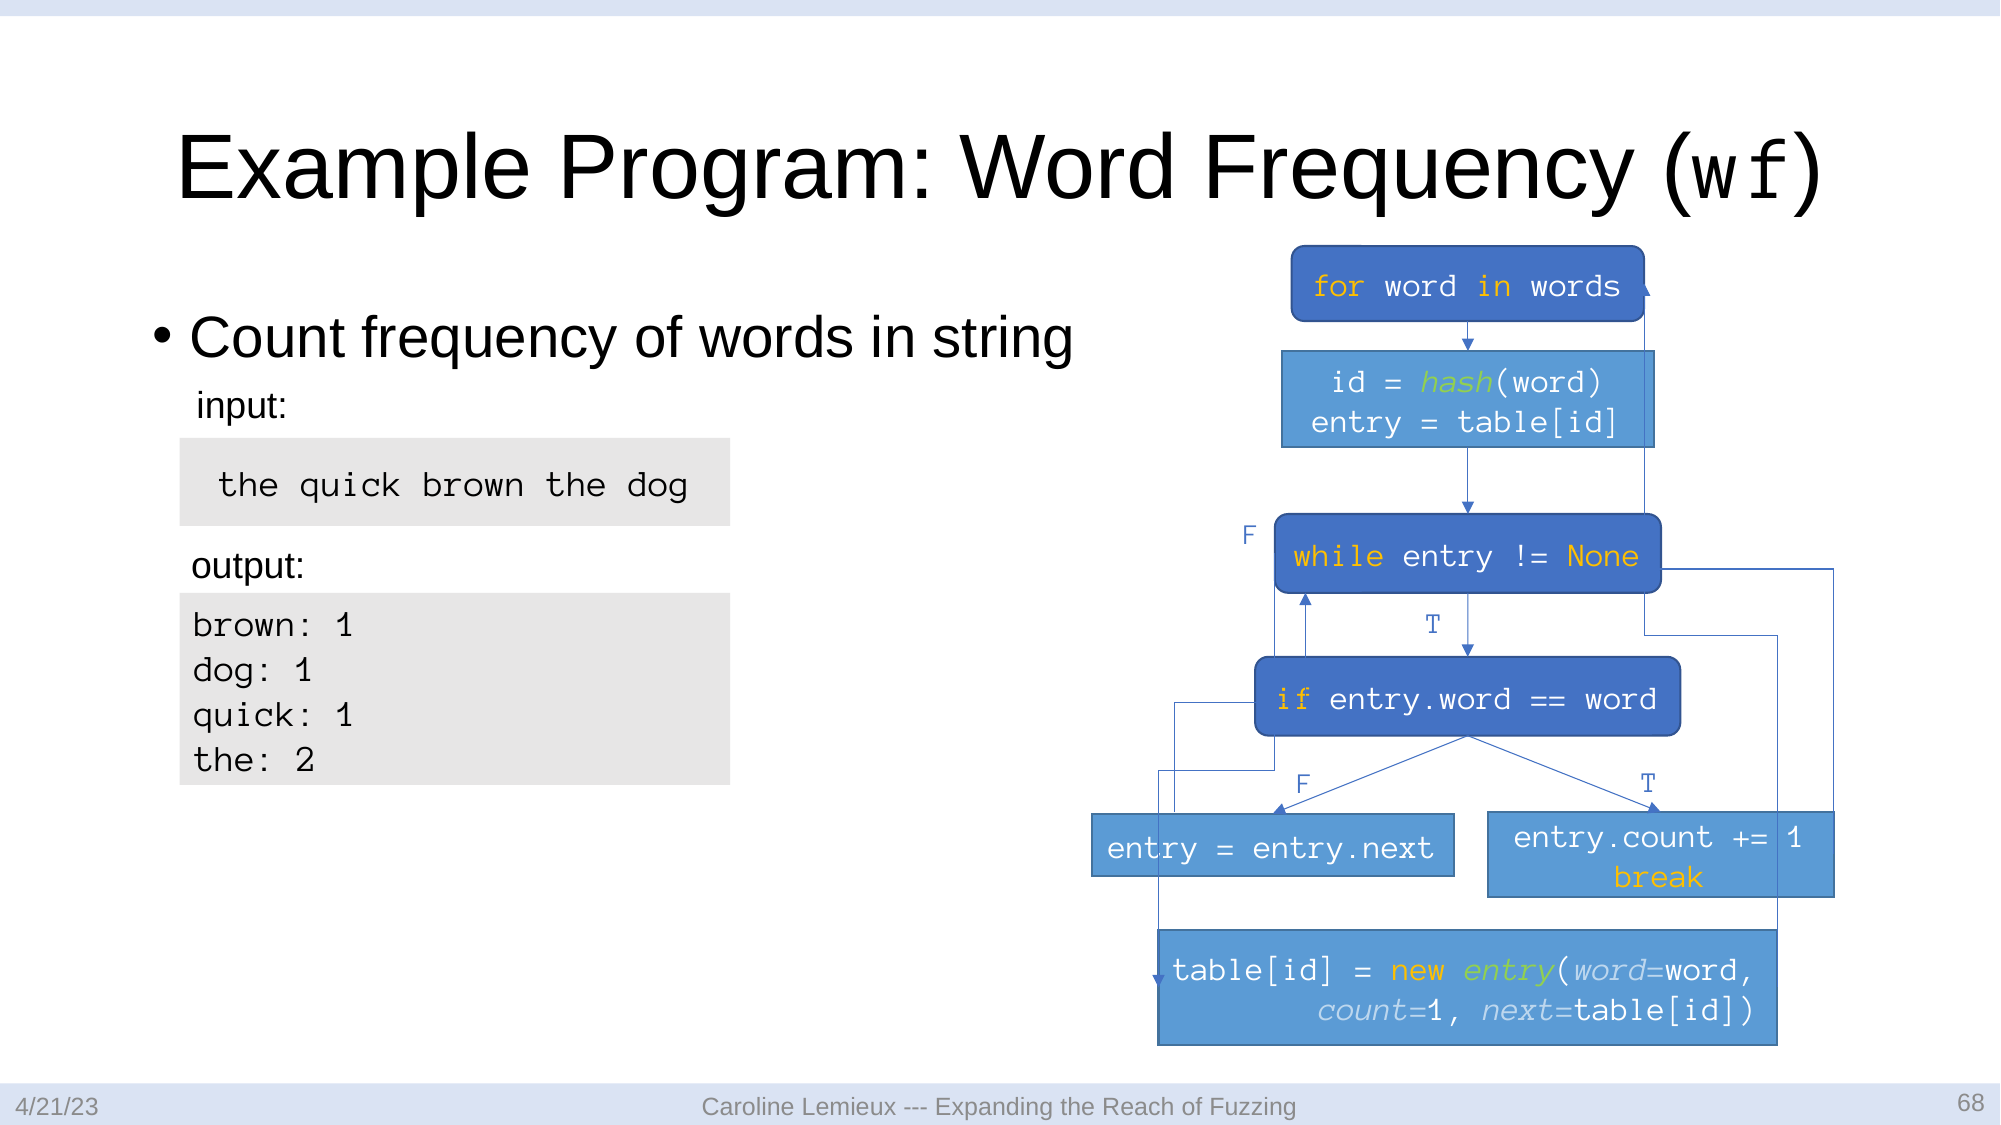

# Example Program: Word Frequency (wf)
for word in words
id = hash(word)
entry = table[id]
F
while entry != None
T
if entry.word == word
T
F
entry.count += 1
break
entry = entry.next
table[id] = new entry(word=word,
        count=1, next=table[id])
Count frequency of words in string

input:
the quick brown the dog
output:
brown: 1
dog: 1
quick: 1
the: 2
68
4/21/23
Caroline Lemieux --- Expanding the Reach of Fuzzing